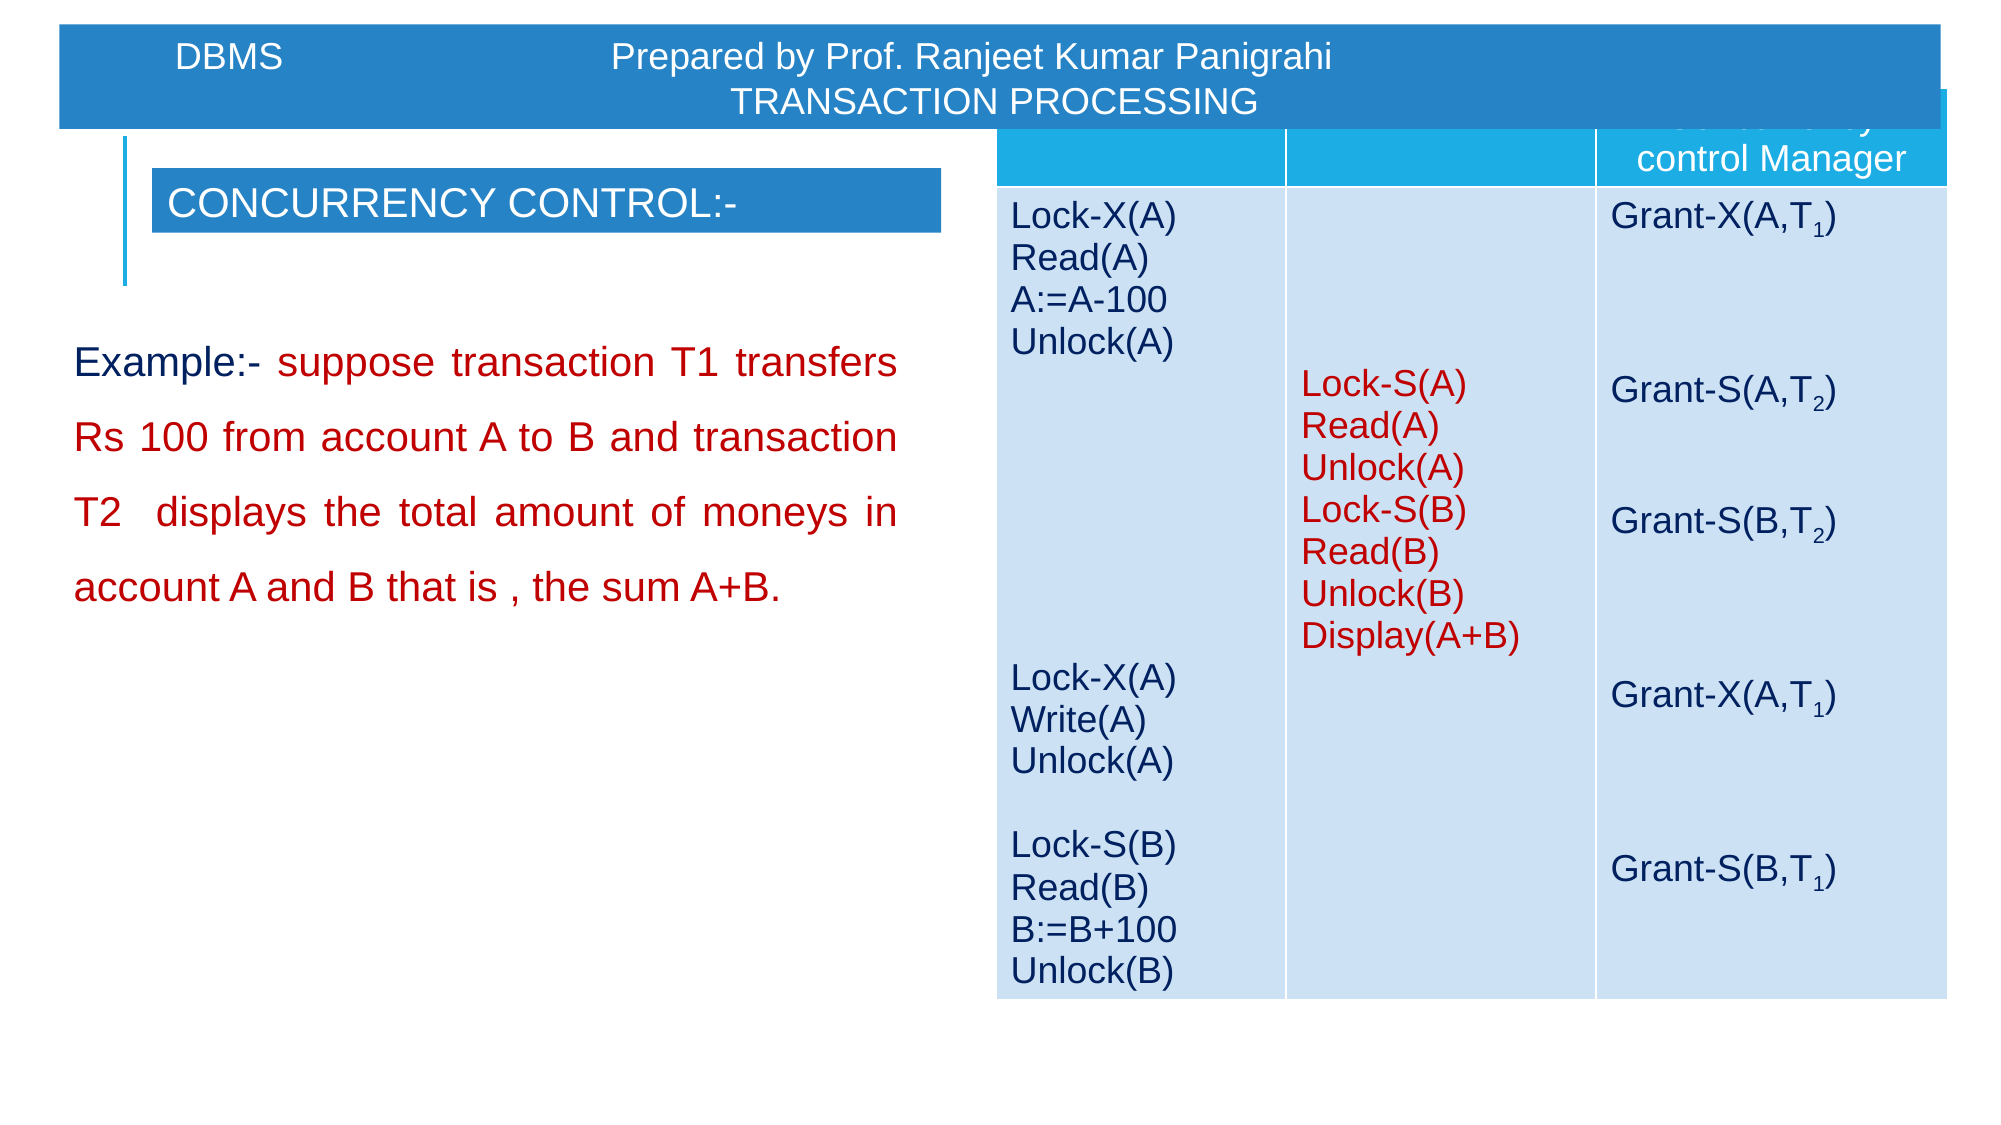

DBMS		             Prepared by Prof. Ranjeet Kumar Panigrahi				TRANSACTION PROCESSING
| T1 | T2 | Concurrency control Manager |
| --- | --- | --- |
| Lock-X(A) Read(A) A:=A-100 Unlock(A) Lock-X(A) Write(A) Unlock(A) Lock-S(B) Read(B) B:=B+100 Unlock(B) | Lock-S(A) Read(A) Unlock(A) Lock-S(B) Read(B) Unlock(B) Display(A+B) | Grant-X(A,T1) Grant-S(A,T2) Grant-S(B,T2) Grant-X(A,T1) Grant-S(B,T1) |
CONCURRENCY CONTROL:-
Example:- suppose transaction T1 transfers Rs 100 from account A to B and transaction T2  displays the total amount of moneys in account A and B that is , the sum A+B.